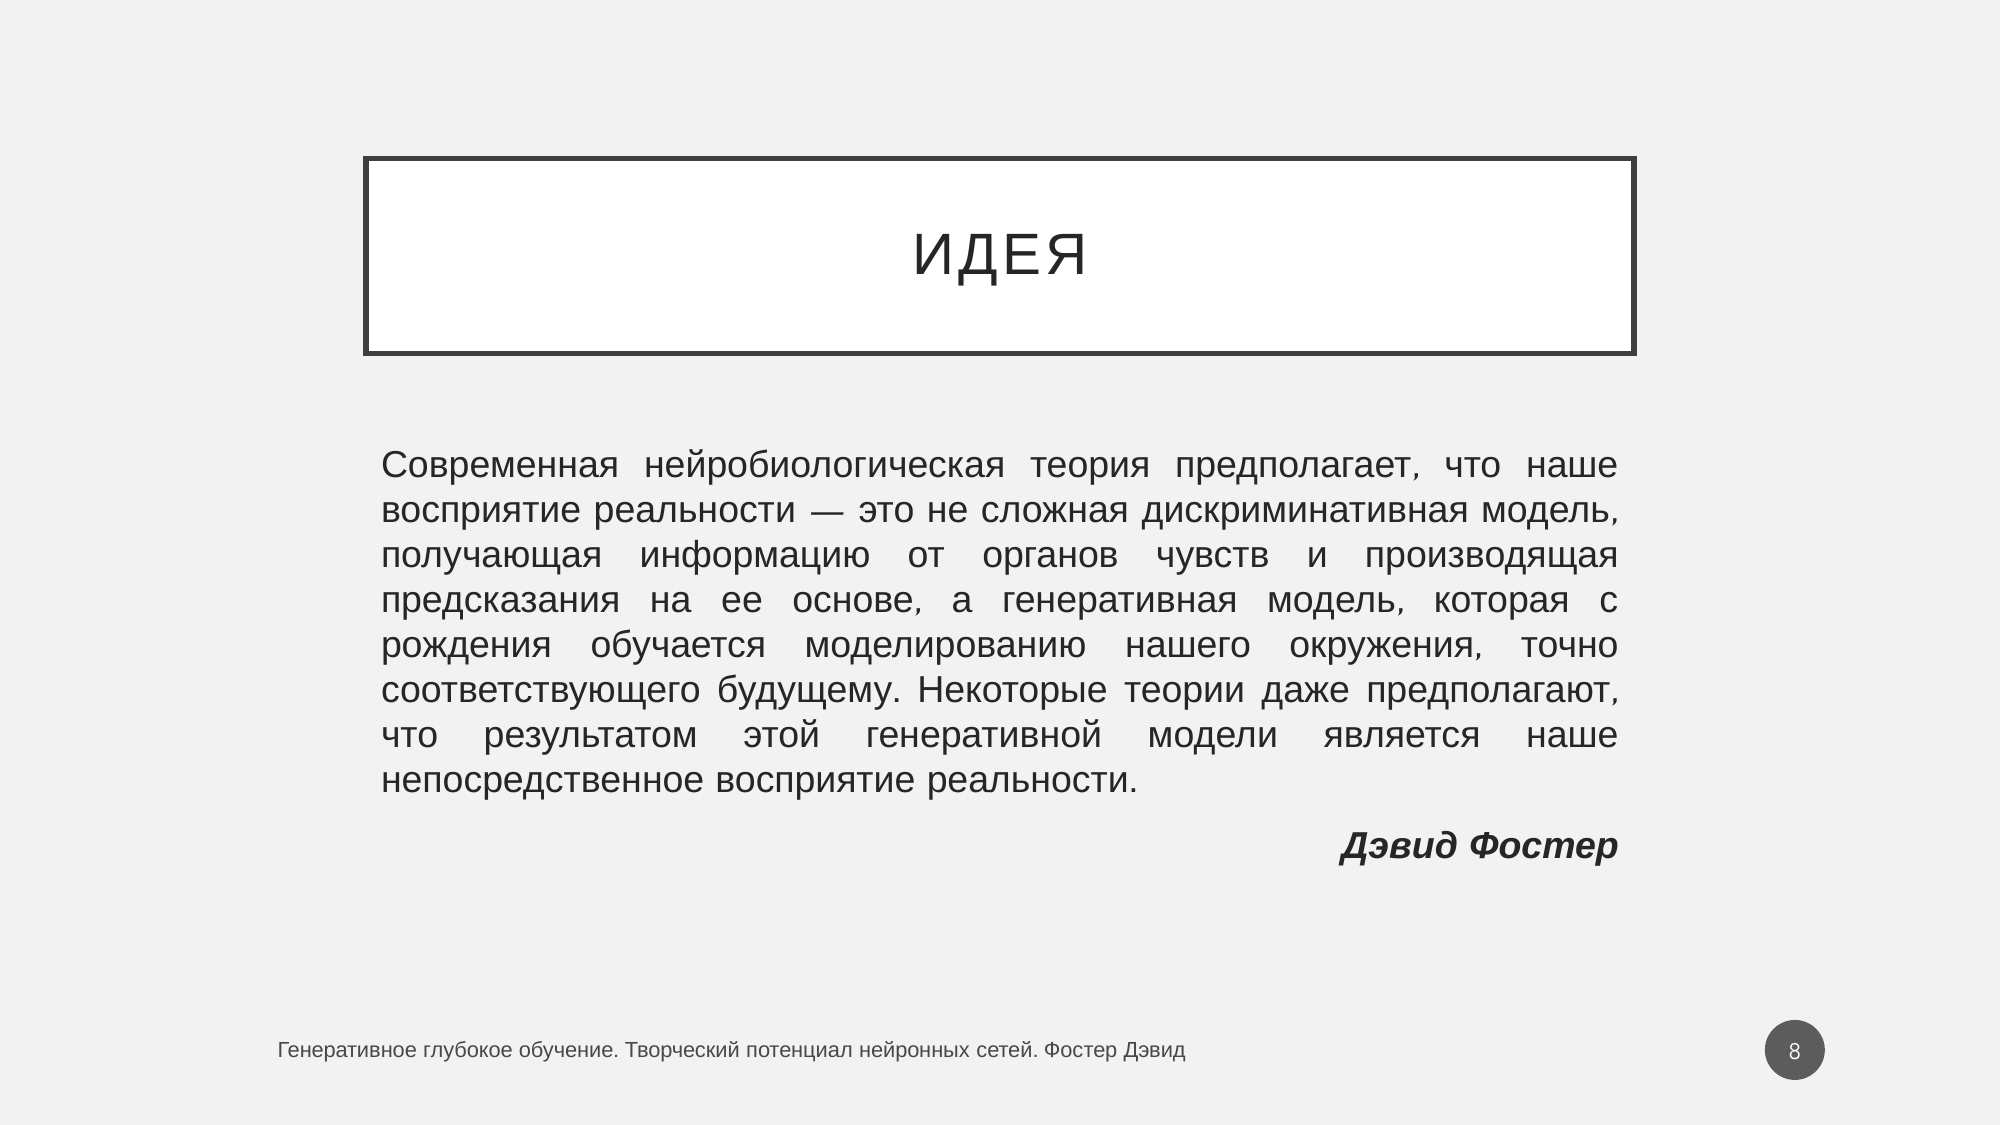

# идея
Современная нейробиологическая теория предполагает, что наше восприятие реальности — это не сложная дискриминативная модель, получающая информацию от органов чувств и производящая предсказания на ее основе, а генеративная модель, которая с рождения обучается моделированию нашего окружения, точно соответствующего будущему. Некоторые теории даже предполагают, что результатом этой генеративной модели является наше непосредственное восприятие реальности.
Дэвид Фостер
8
Генеративное глубокое обучение. Творческий потенциал нейронных сетей. Фостер Дэвид